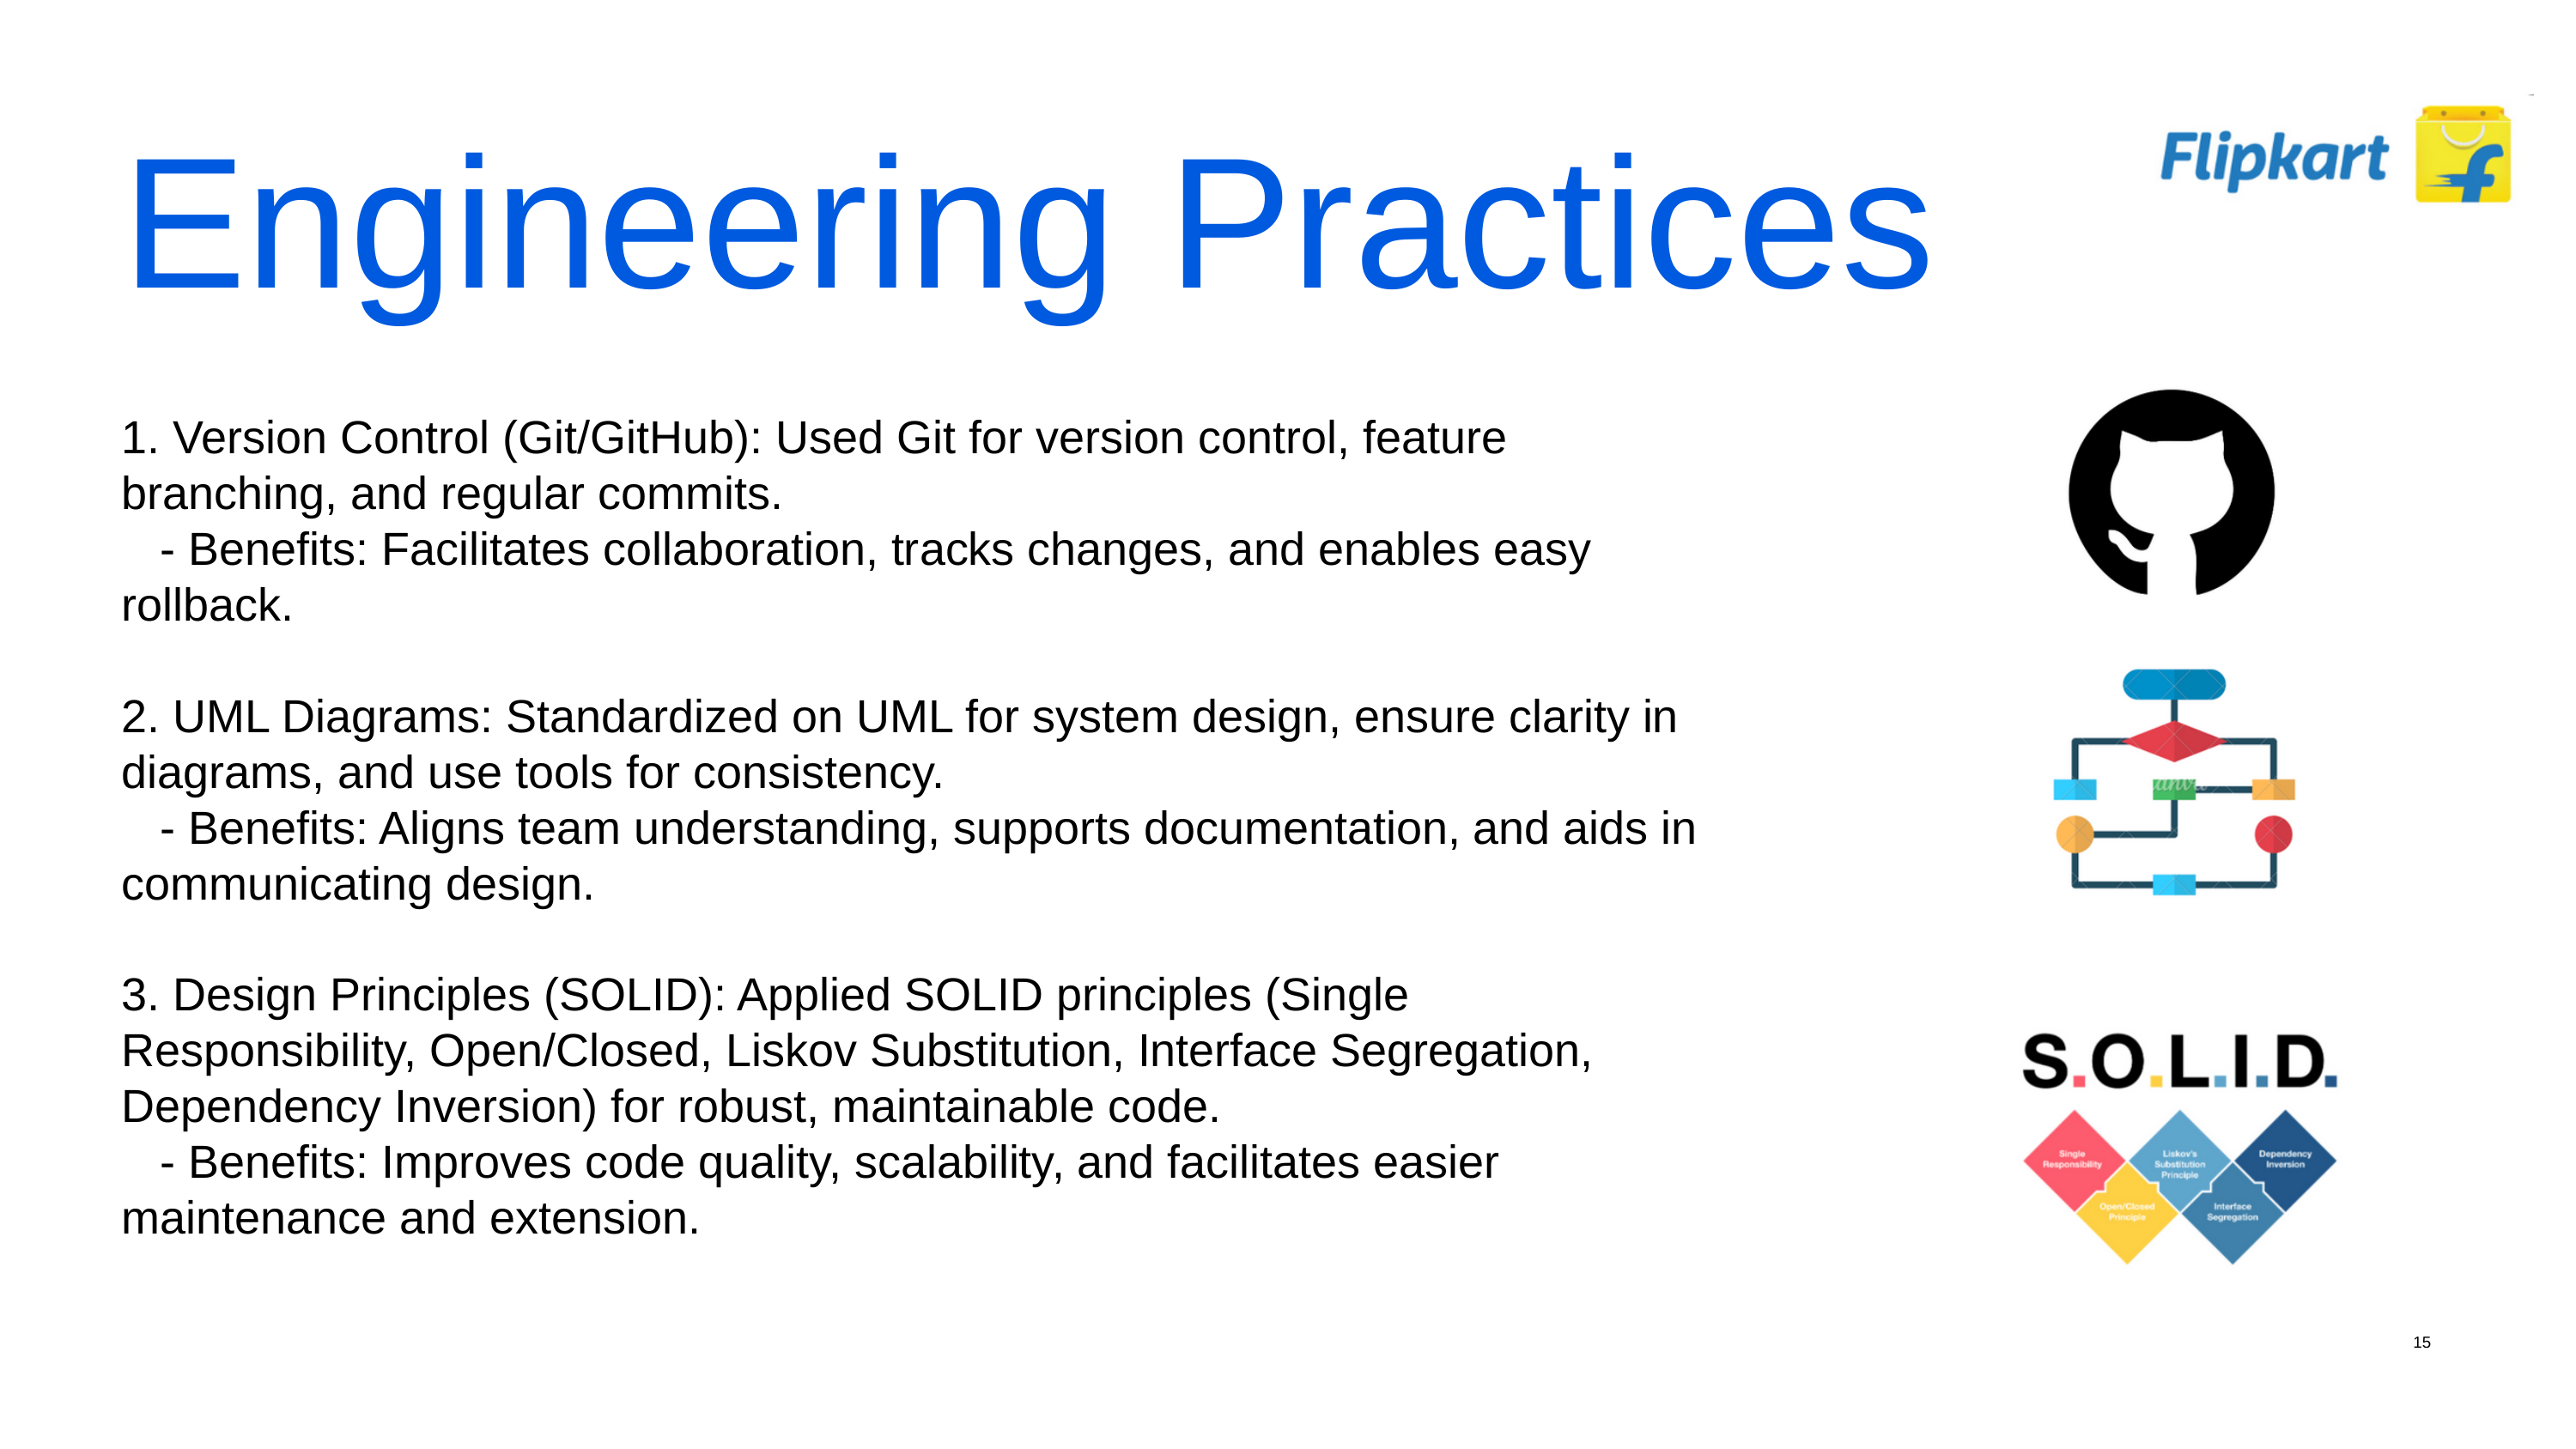

Engineering Practices

1. Version Control (Git/GitHub): Used Git for version control, feature branching, and regular commits.
   - Benefits: Facilitates collaboration, tracks changes, and enables easy rollback.

2. UML Diagrams: Standardized on UML for system design, ensure clarity in diagrams, and use tools for consistency.
   - Benefits: Aligns team understanding, supports documentation, and aids in communicating design.

3. Design Principles (SOLID): Applied SOLID principles (Single Responsibility, Open/Closed, Liskov Substitution, Interface Segregation, Dependency Inversion) for robust, maintainable code.
   - Benefits: Improves code quality, scalability, and facilitates easier maintenance and extension.
15
15